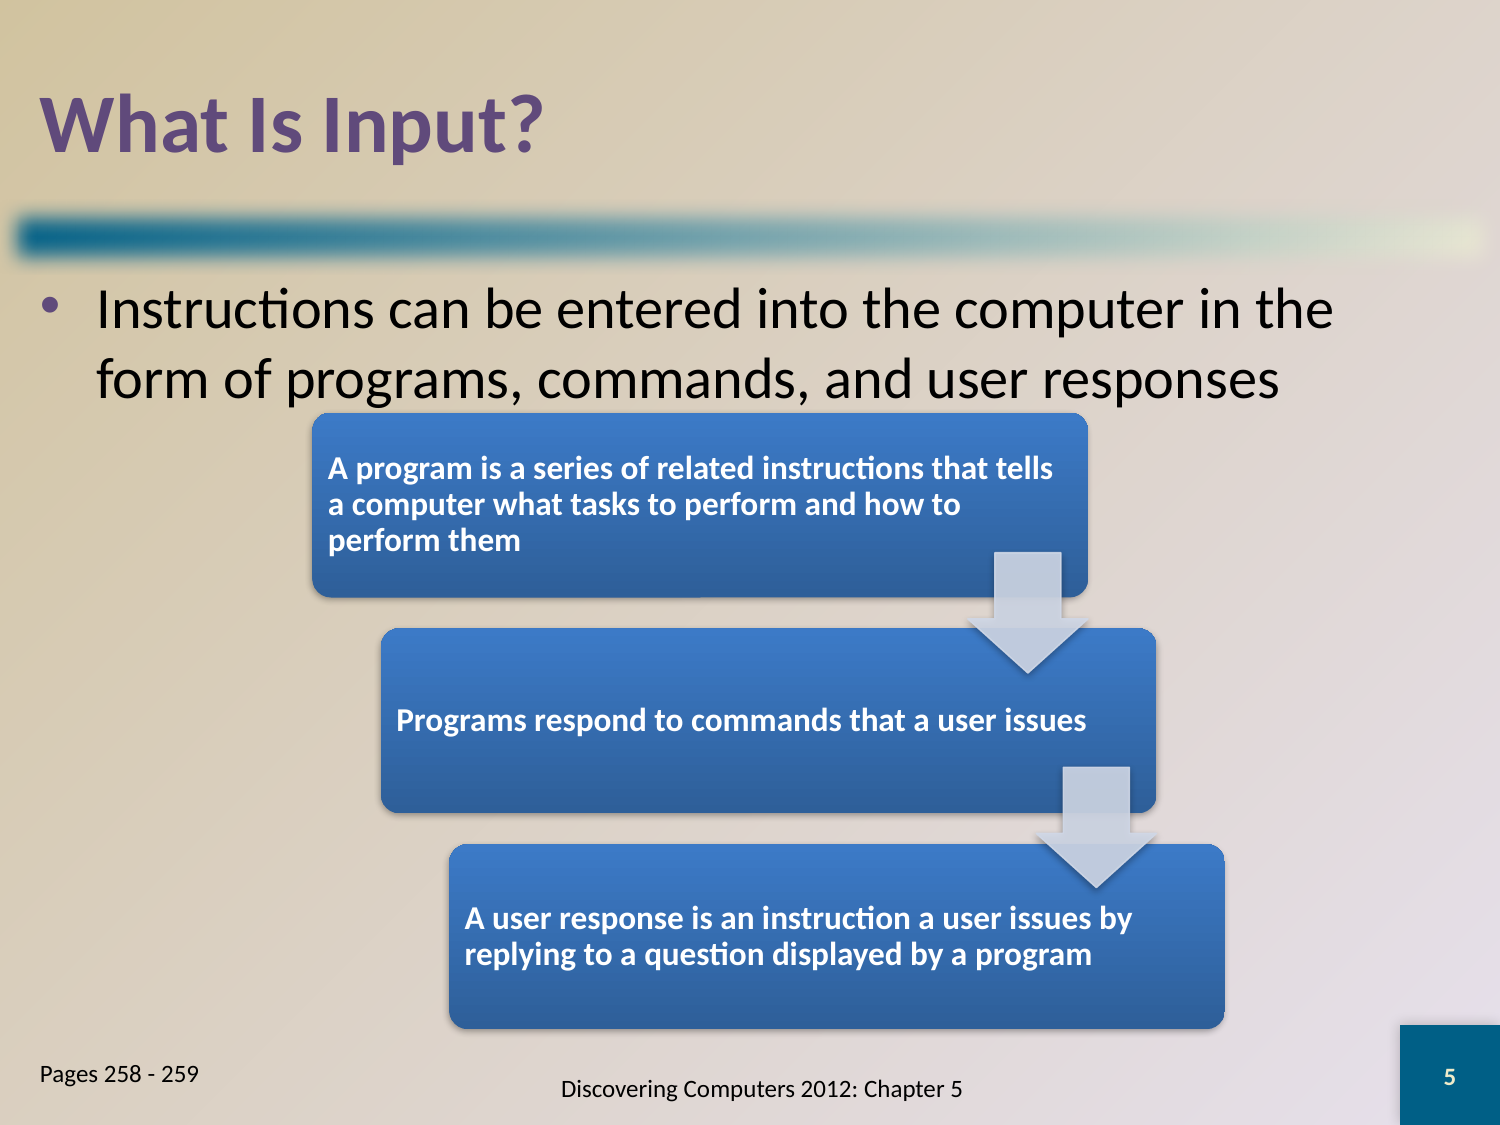

# What Is Input?
Instructions can be entered into the computer in the form of programs, commands, and user responses
A program is a series of related instructions that tells a computer what tasks to perform and how to perform them
Programs respond to commands that a user issues
A user response is an instruction a user issues by replying to a question displayed by a program

5
Pages 258 - 259
Discovering Computers 2012: Chapter 5